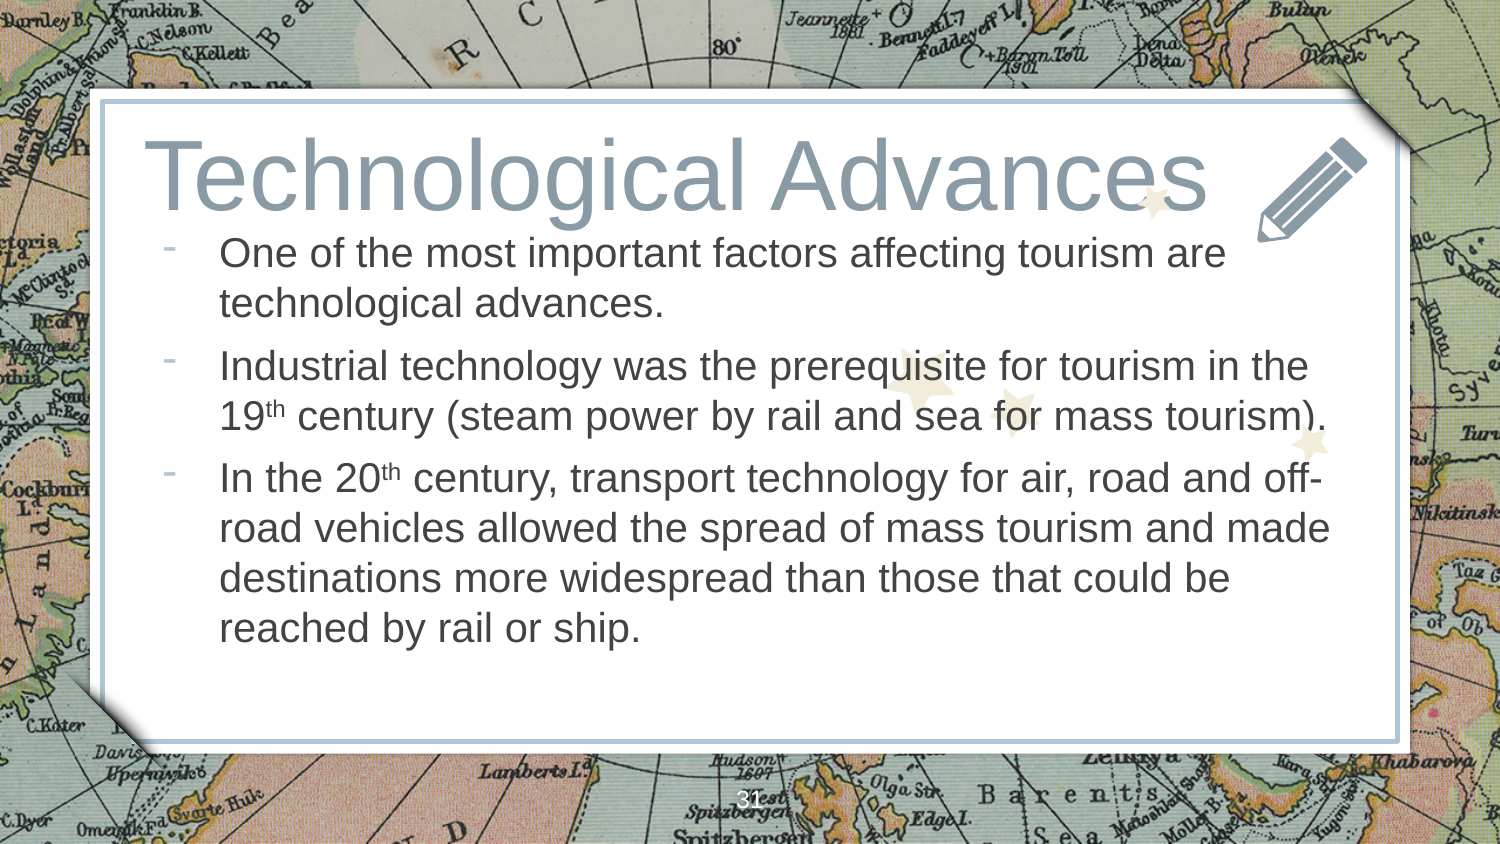

Technological Advances

One of the most important factors affecting tourism are technological advances.
Industrial technology was the prerequisite for tourism in the 19th century (steam power by rail and sea for mass tourism).
In the 20th century, transport technology for air, road and off-road vehicles allowed the spread of mass tourism and made destinations more widespread than those that could be reached by rail or ship.

31